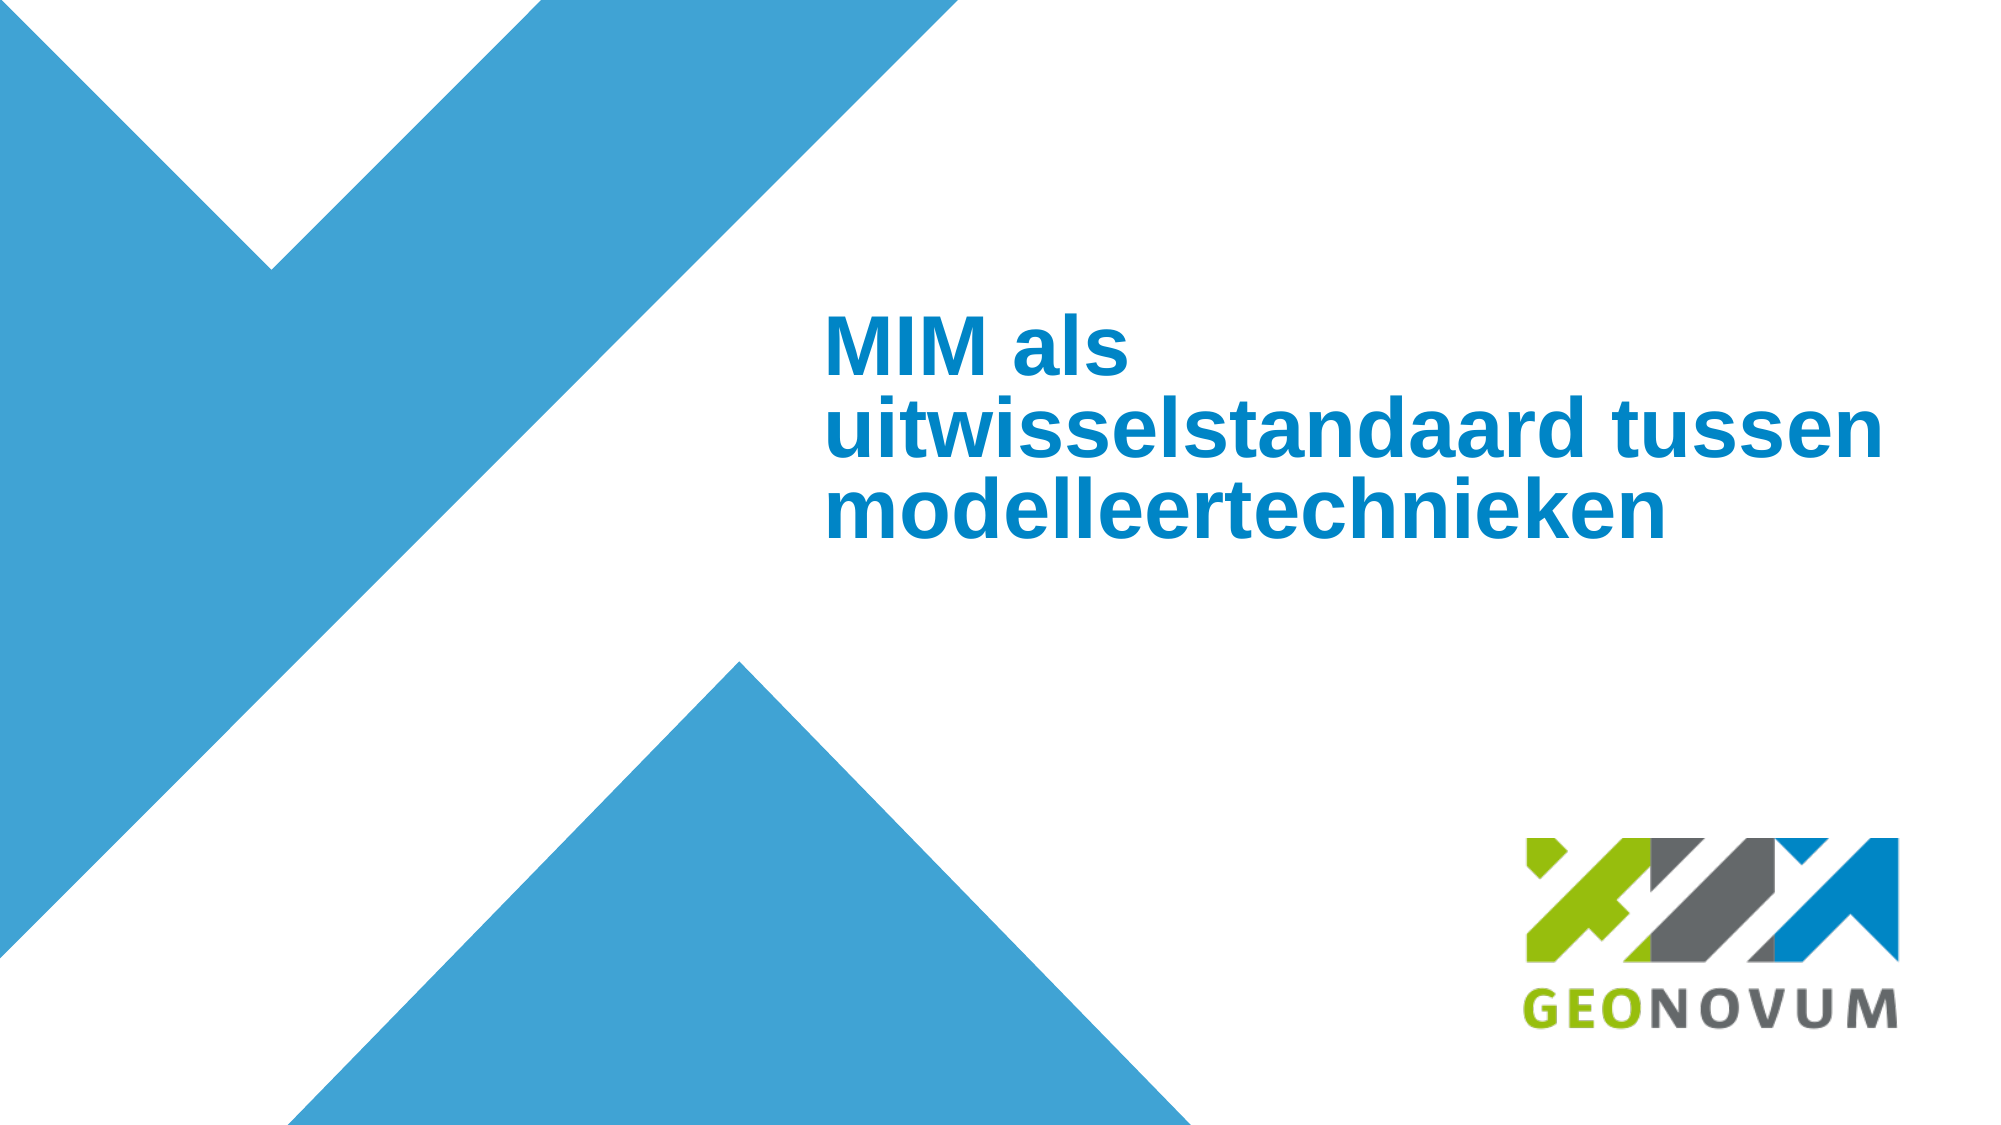

# MIM als uitwisselstandaard tussen modelleertechnieken

13